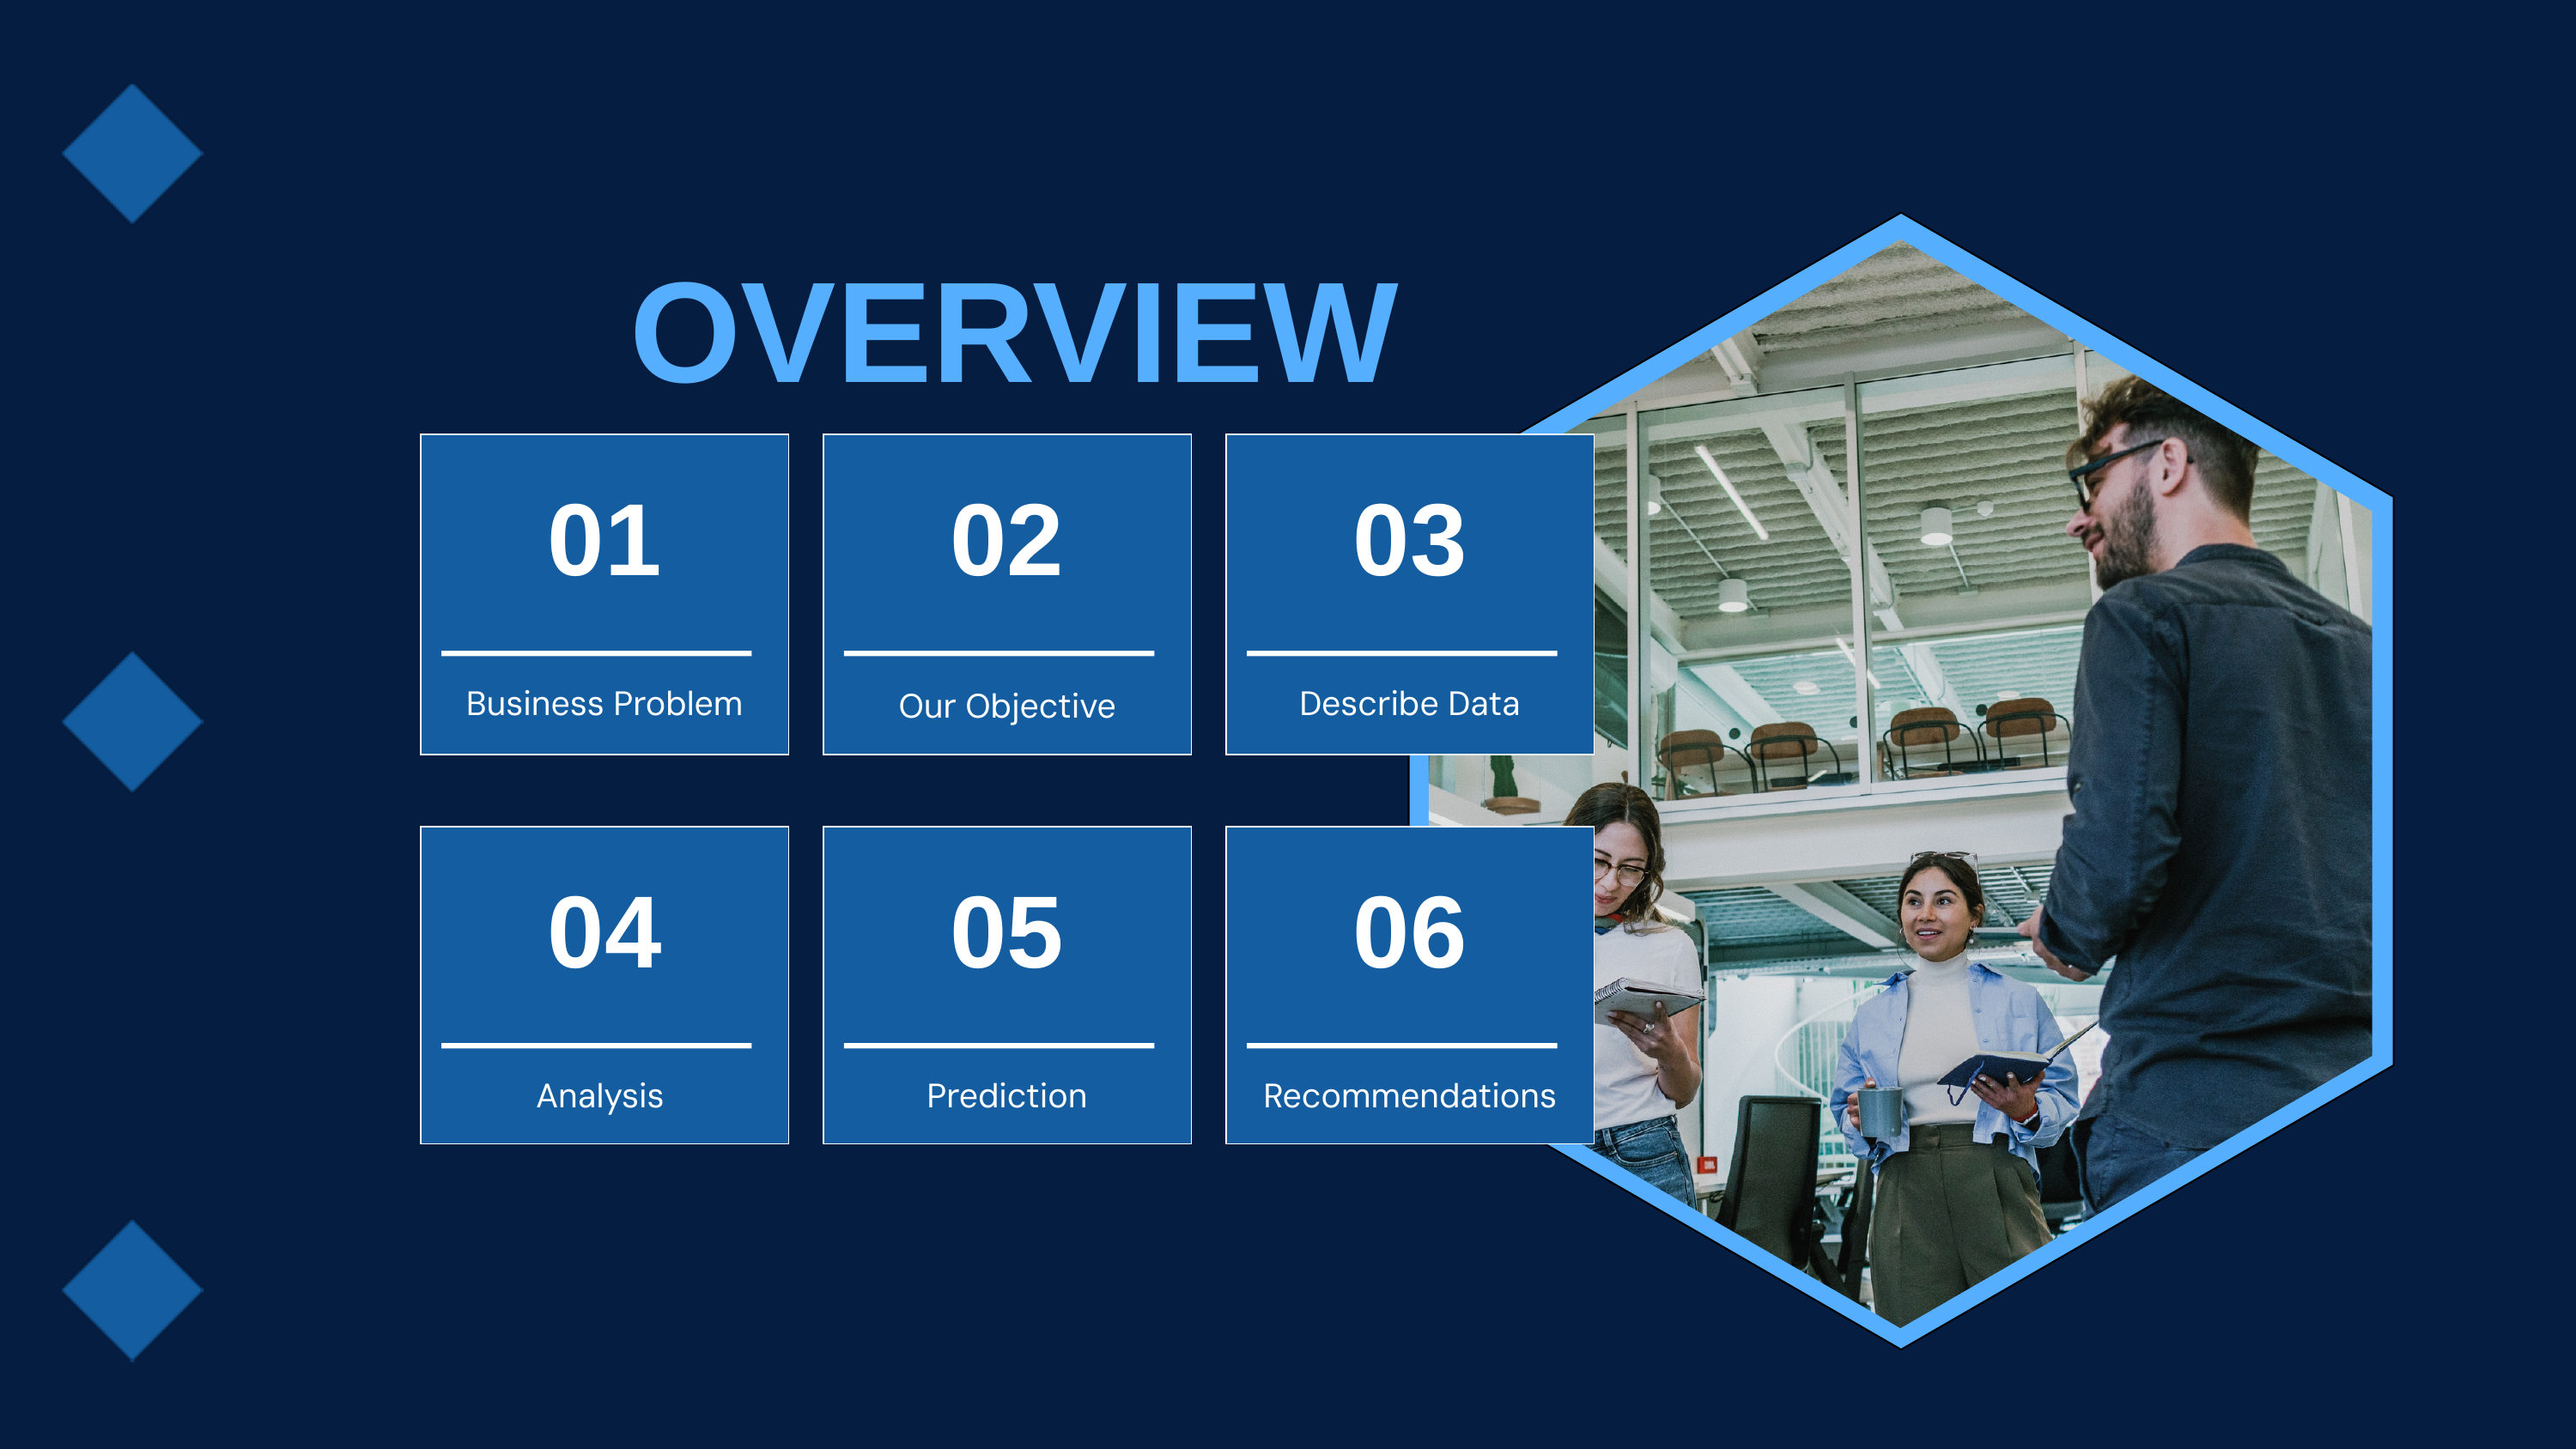

OVERVIEW

01
02
03

Business Problem
Describe Data
Our Objective

04
05
06

Analysis
Prediction
Recommendations